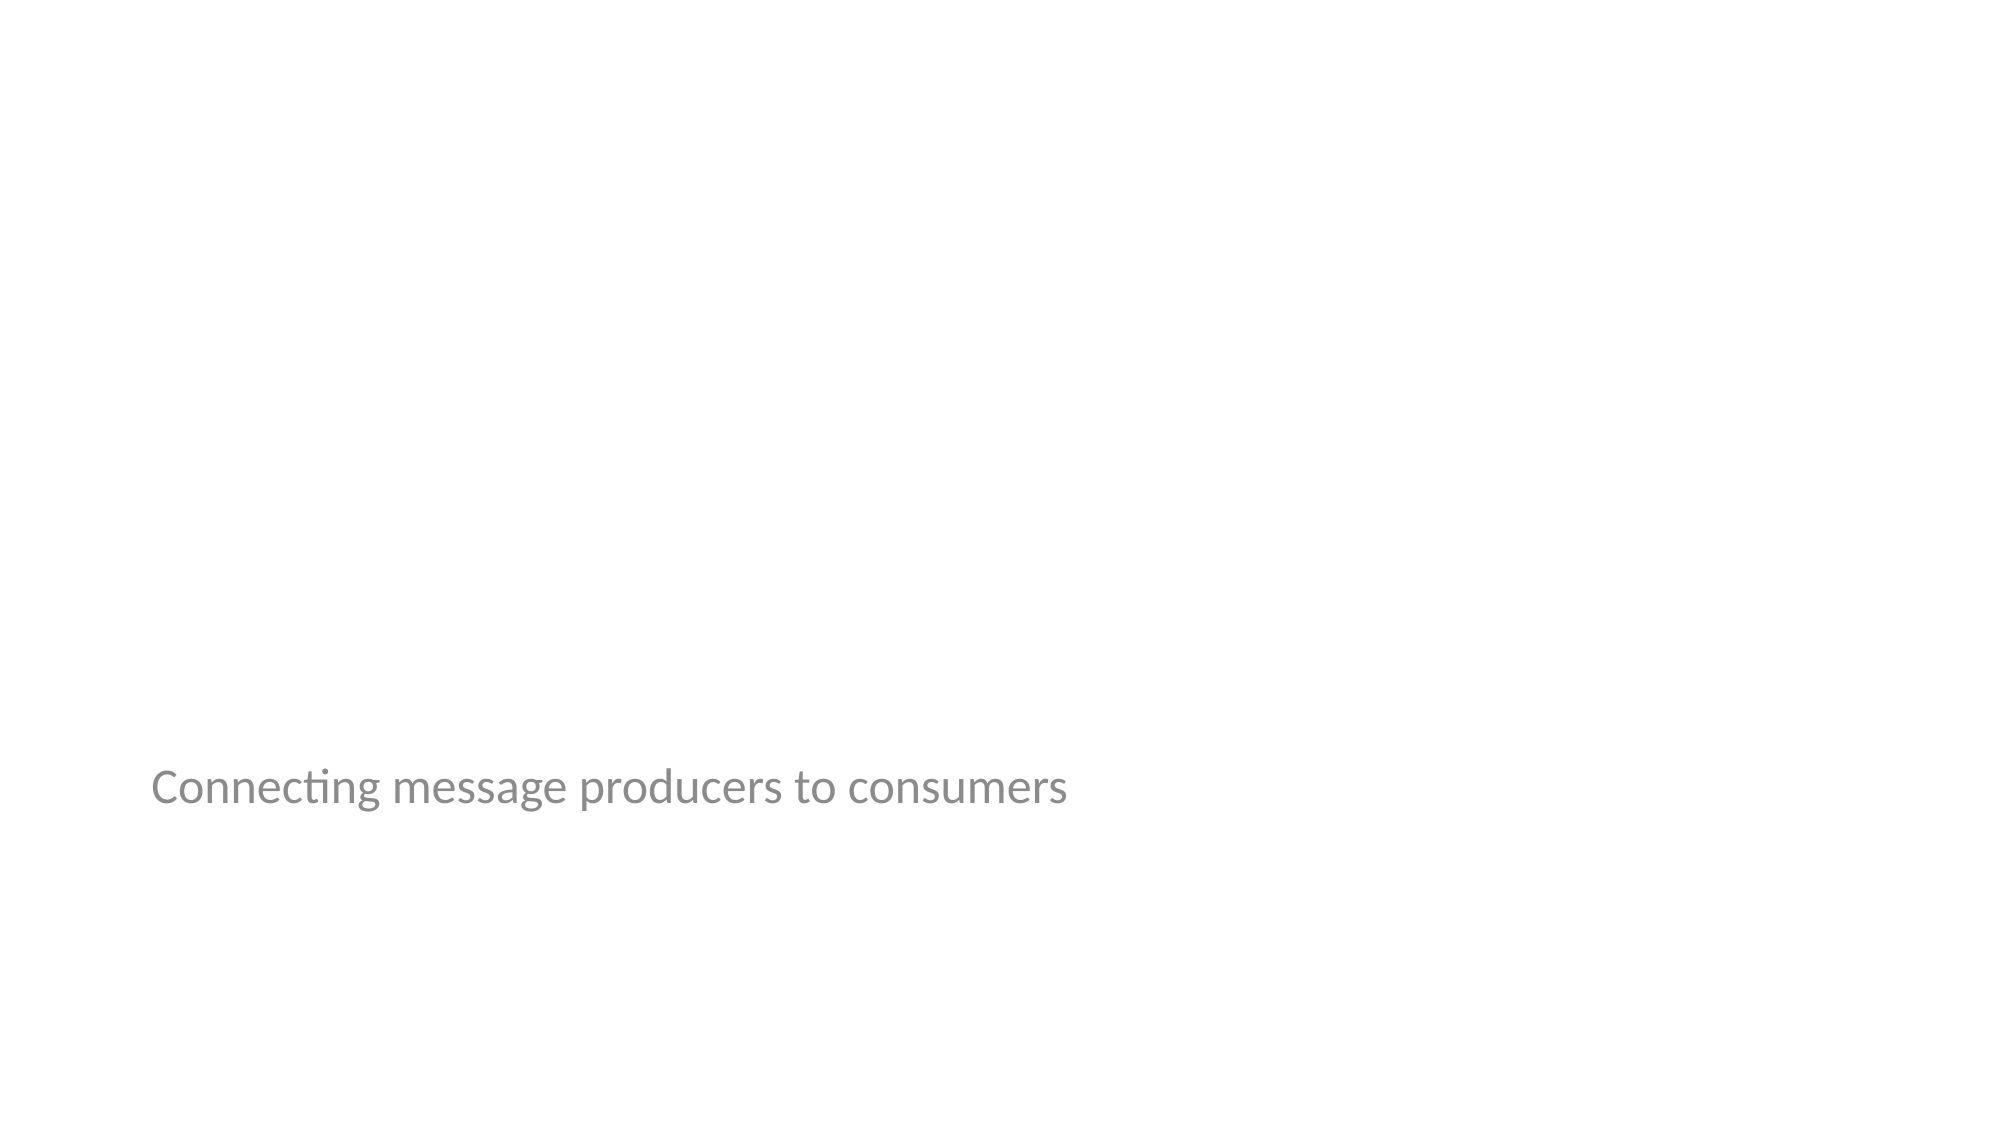

# Kafka Brokers
Connecting message producers to consumers